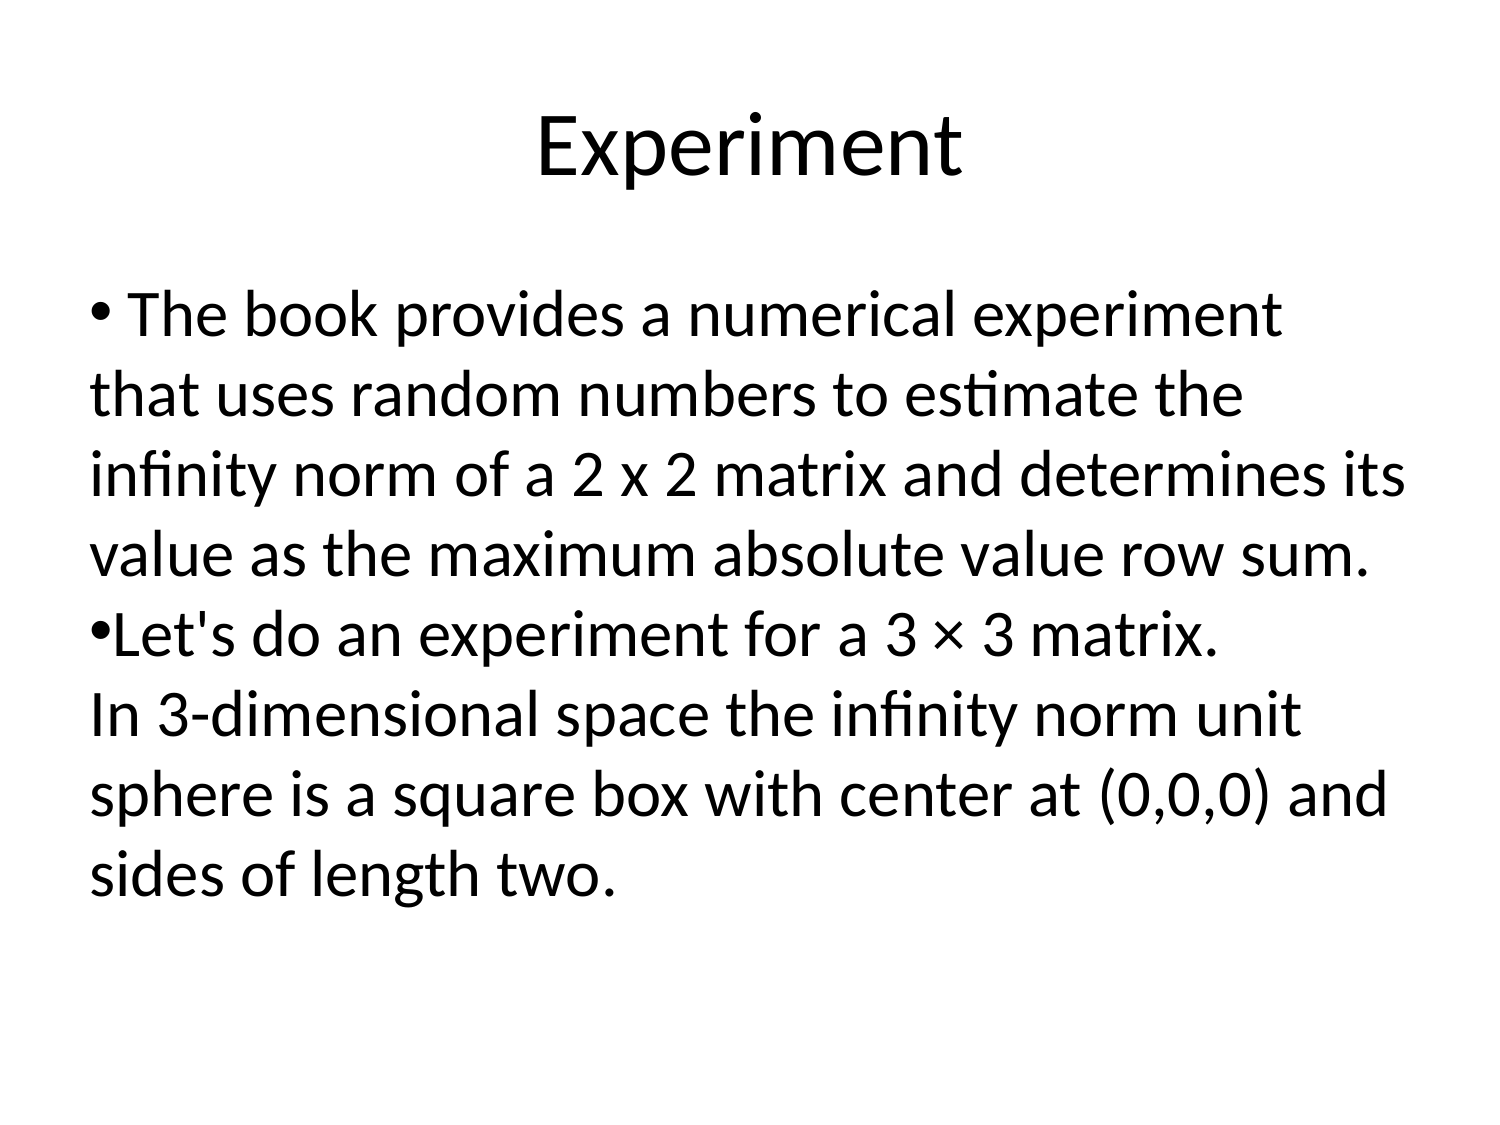

Experiment
 The book provides a numerical experiment that uses random numbers to estimate the infinity norm of a 2 x 2 matrix and determines its value as the maximum absolute value row sum.
Let's do an experiment for a 3 × 3 matrix.
In 3-dimensional space the infinity norm unit sphere is a square box with center at (0,0,0) and sides of length two.